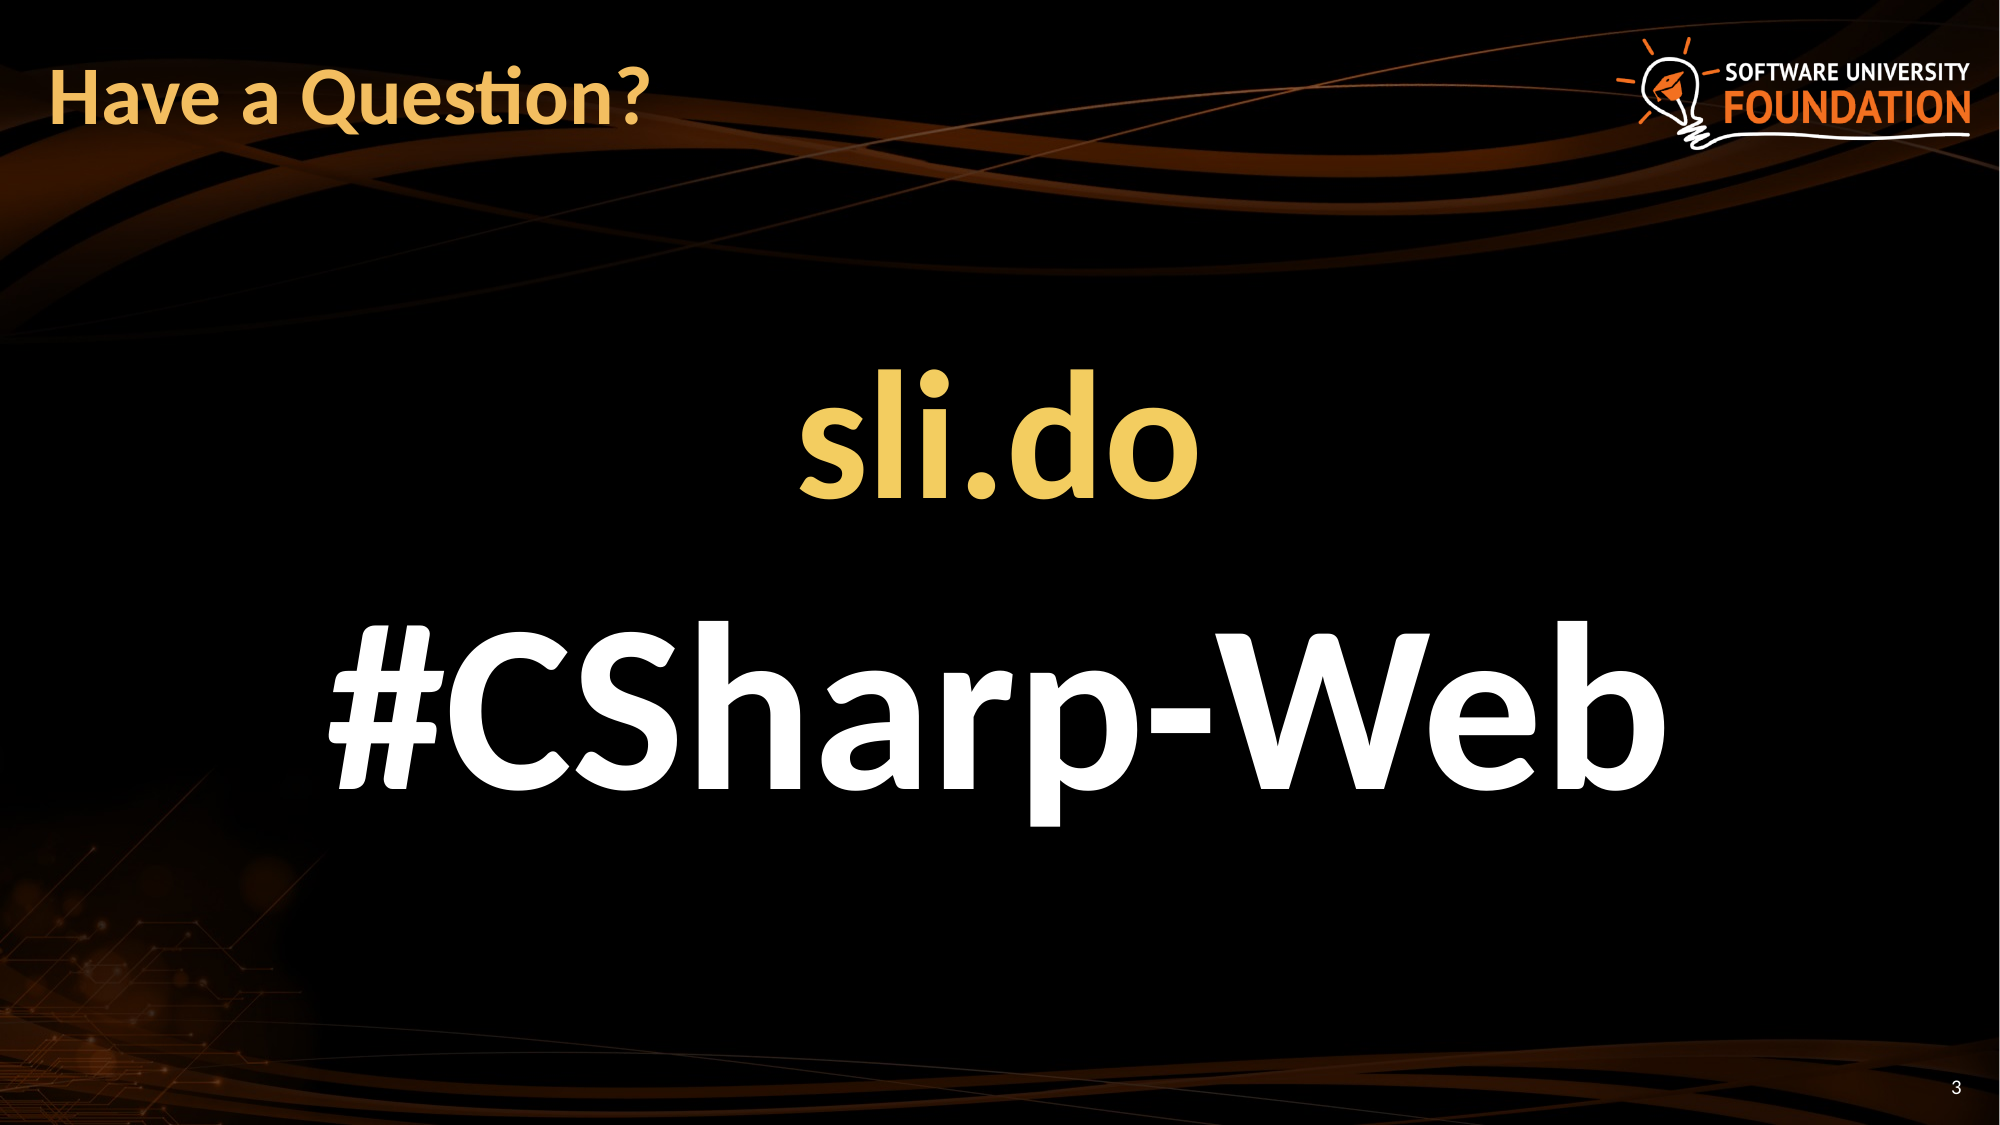

# Have a Question?

sli.do
#CSharp-Web
3